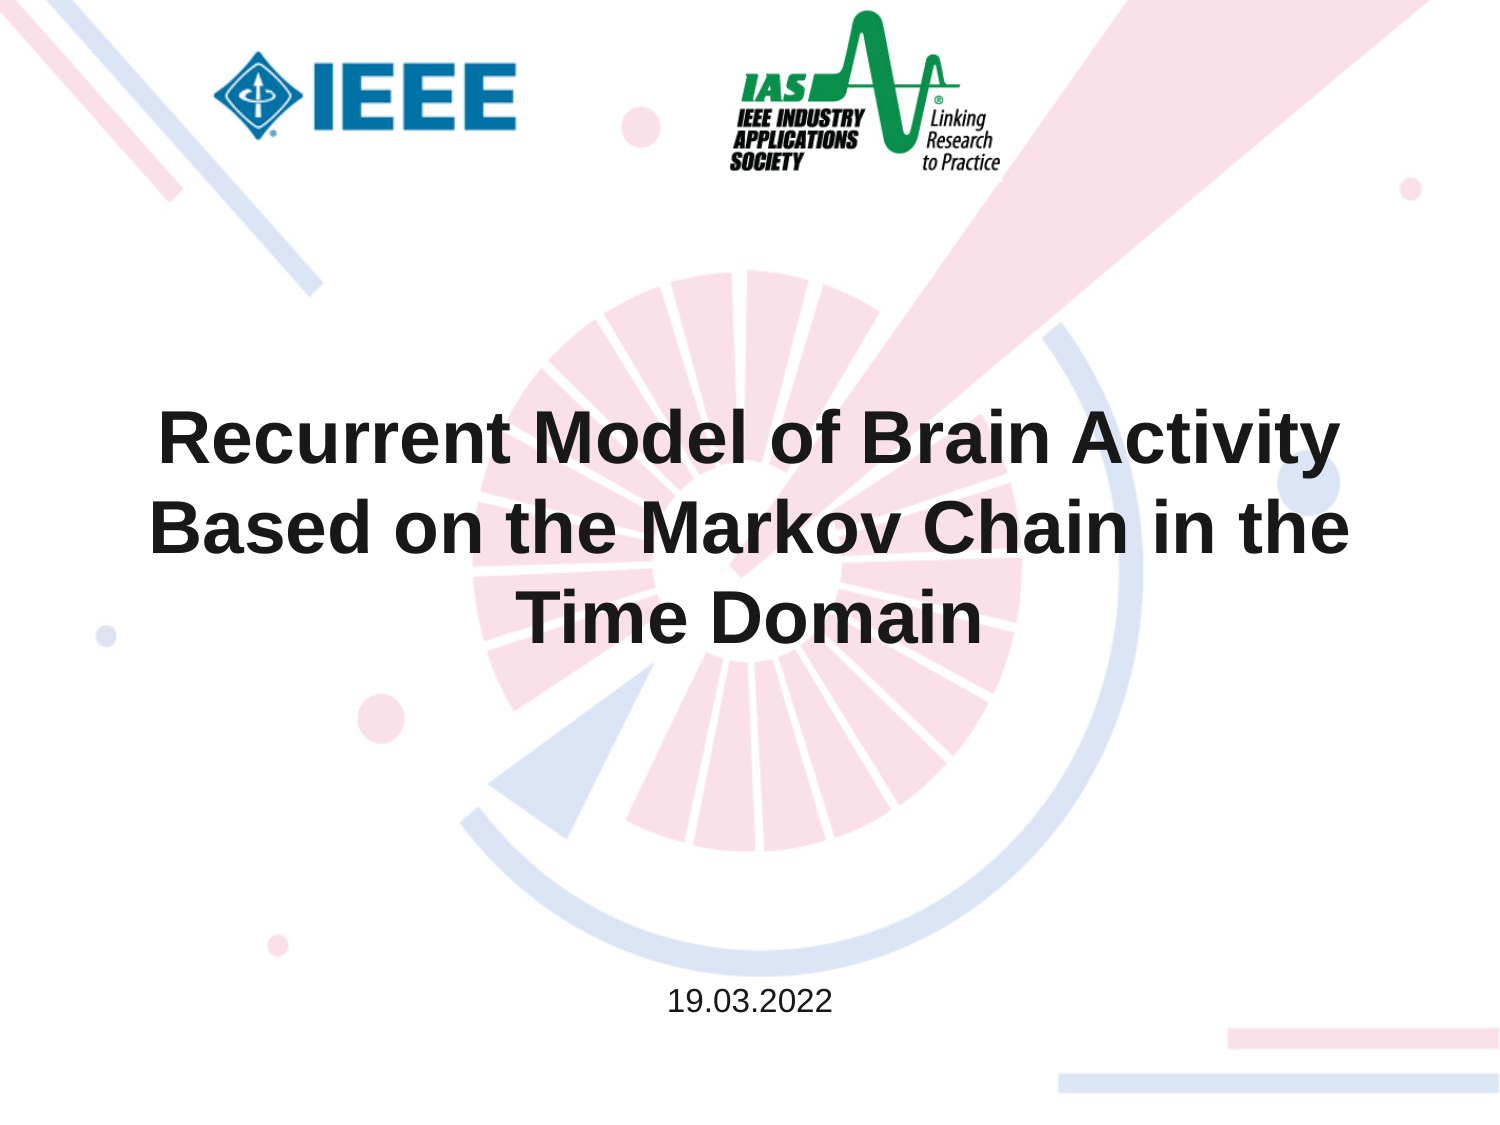

# Recurrent Model of Brain Activity Based on the Markov Chain in the Time Domain
19.03.2022